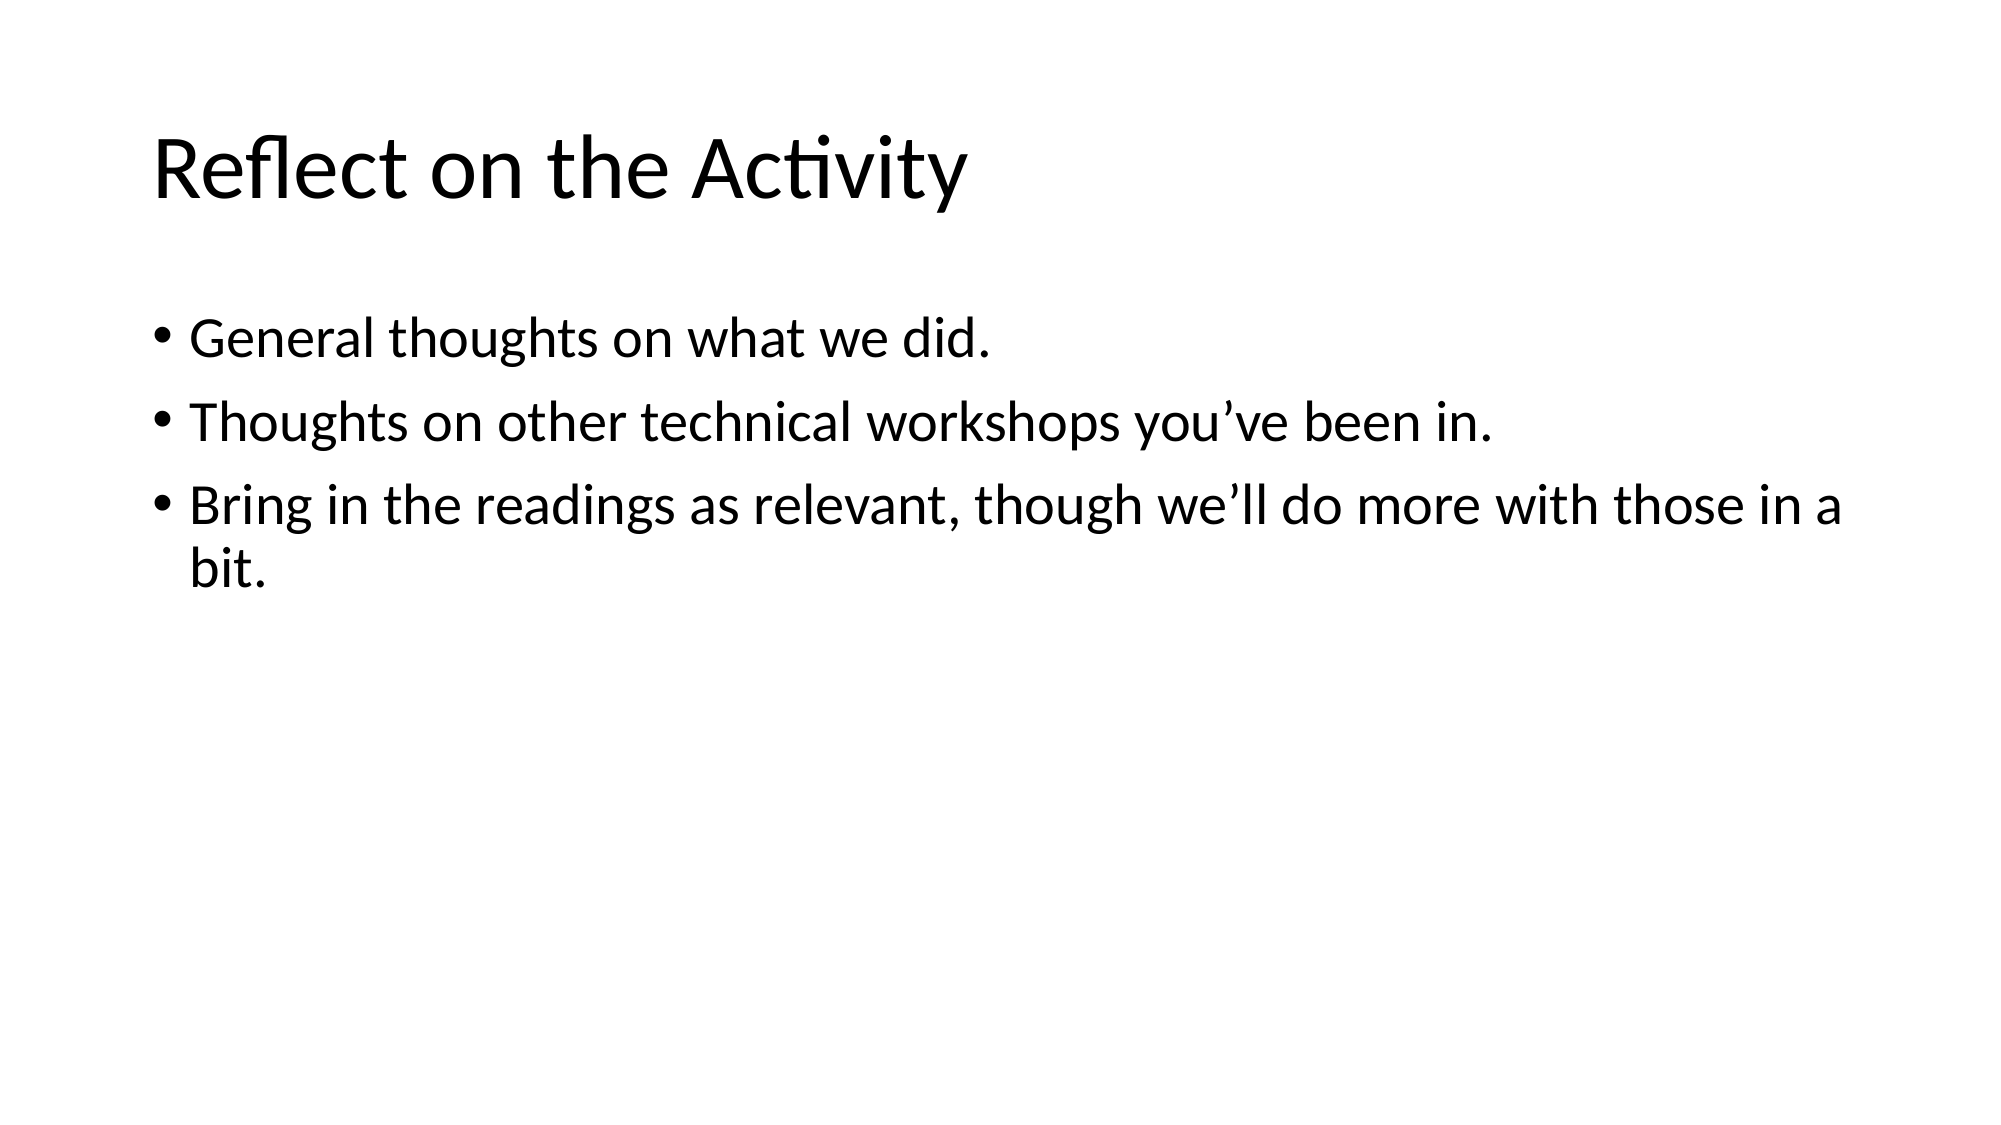

# Reflect on the Activity
General thoughts on what we did.
Thoughts on other technical workshops you’ve been in.
Bring in the readings as relevant, though we’ll do more with those in a bit.